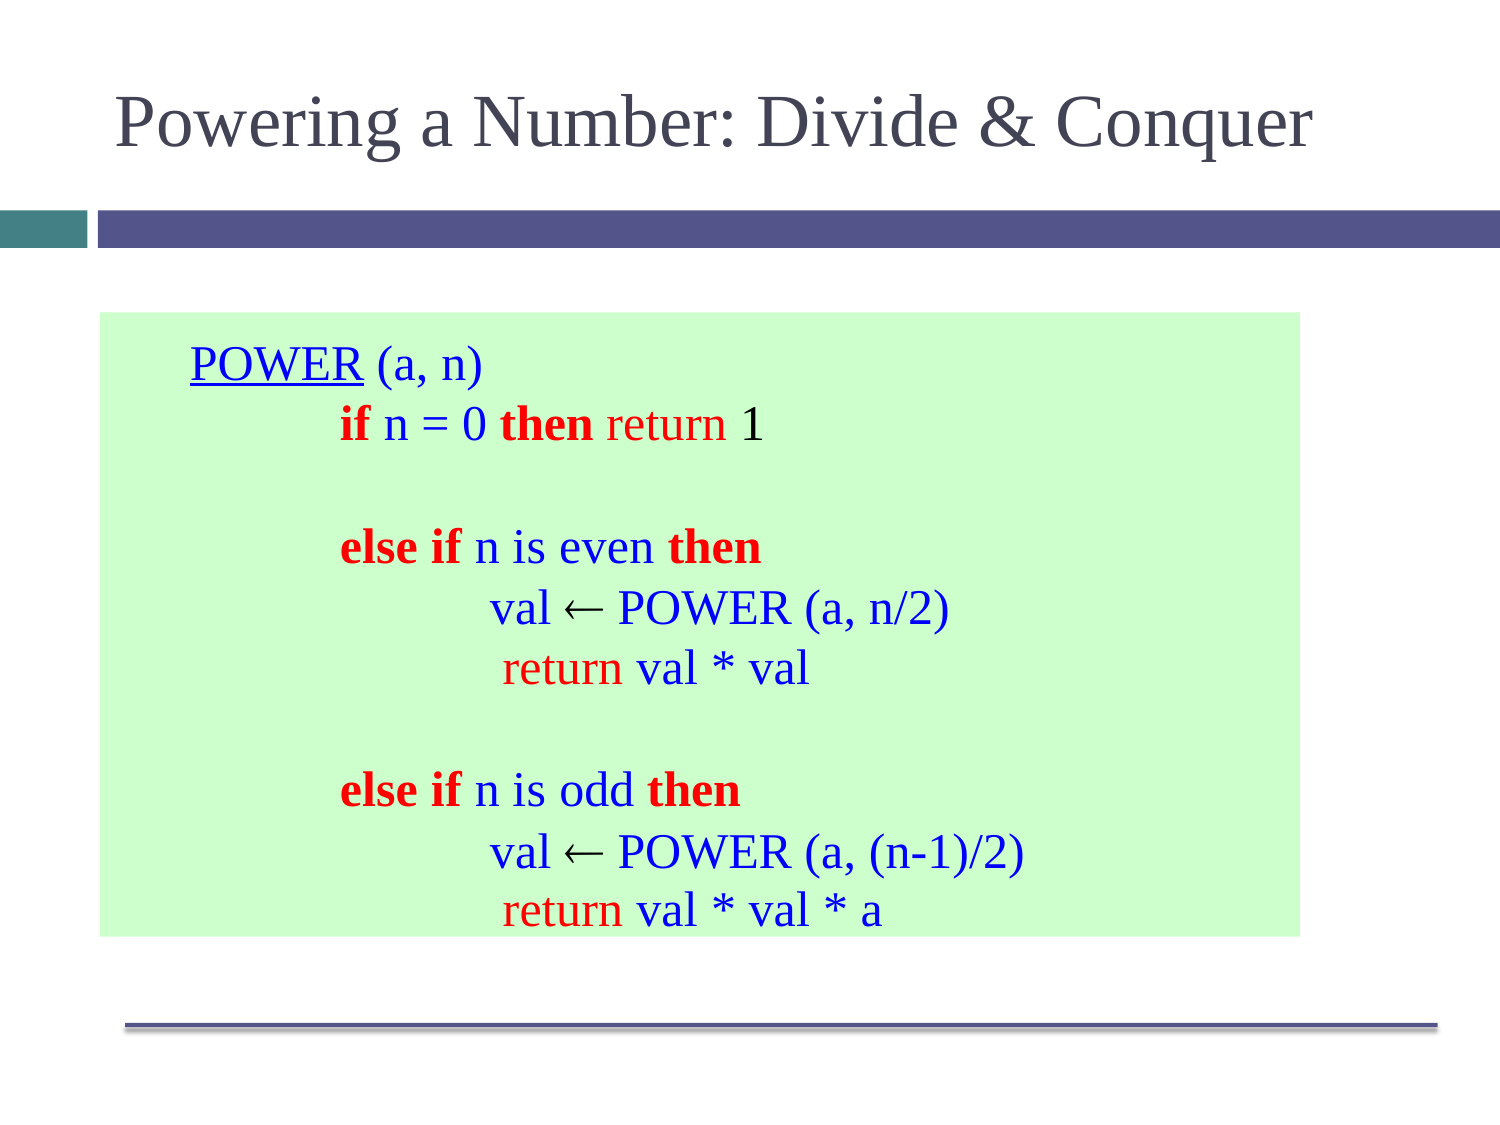

# Powering a Number: Divide & Conquer
POWER (a, n)
if n = 0 then return 1

else if n is even then
val ← POWER (a, n/2)  return val * val

else if n is odd then
val ← POWER (a, (n-1)/2)  return val * val * a